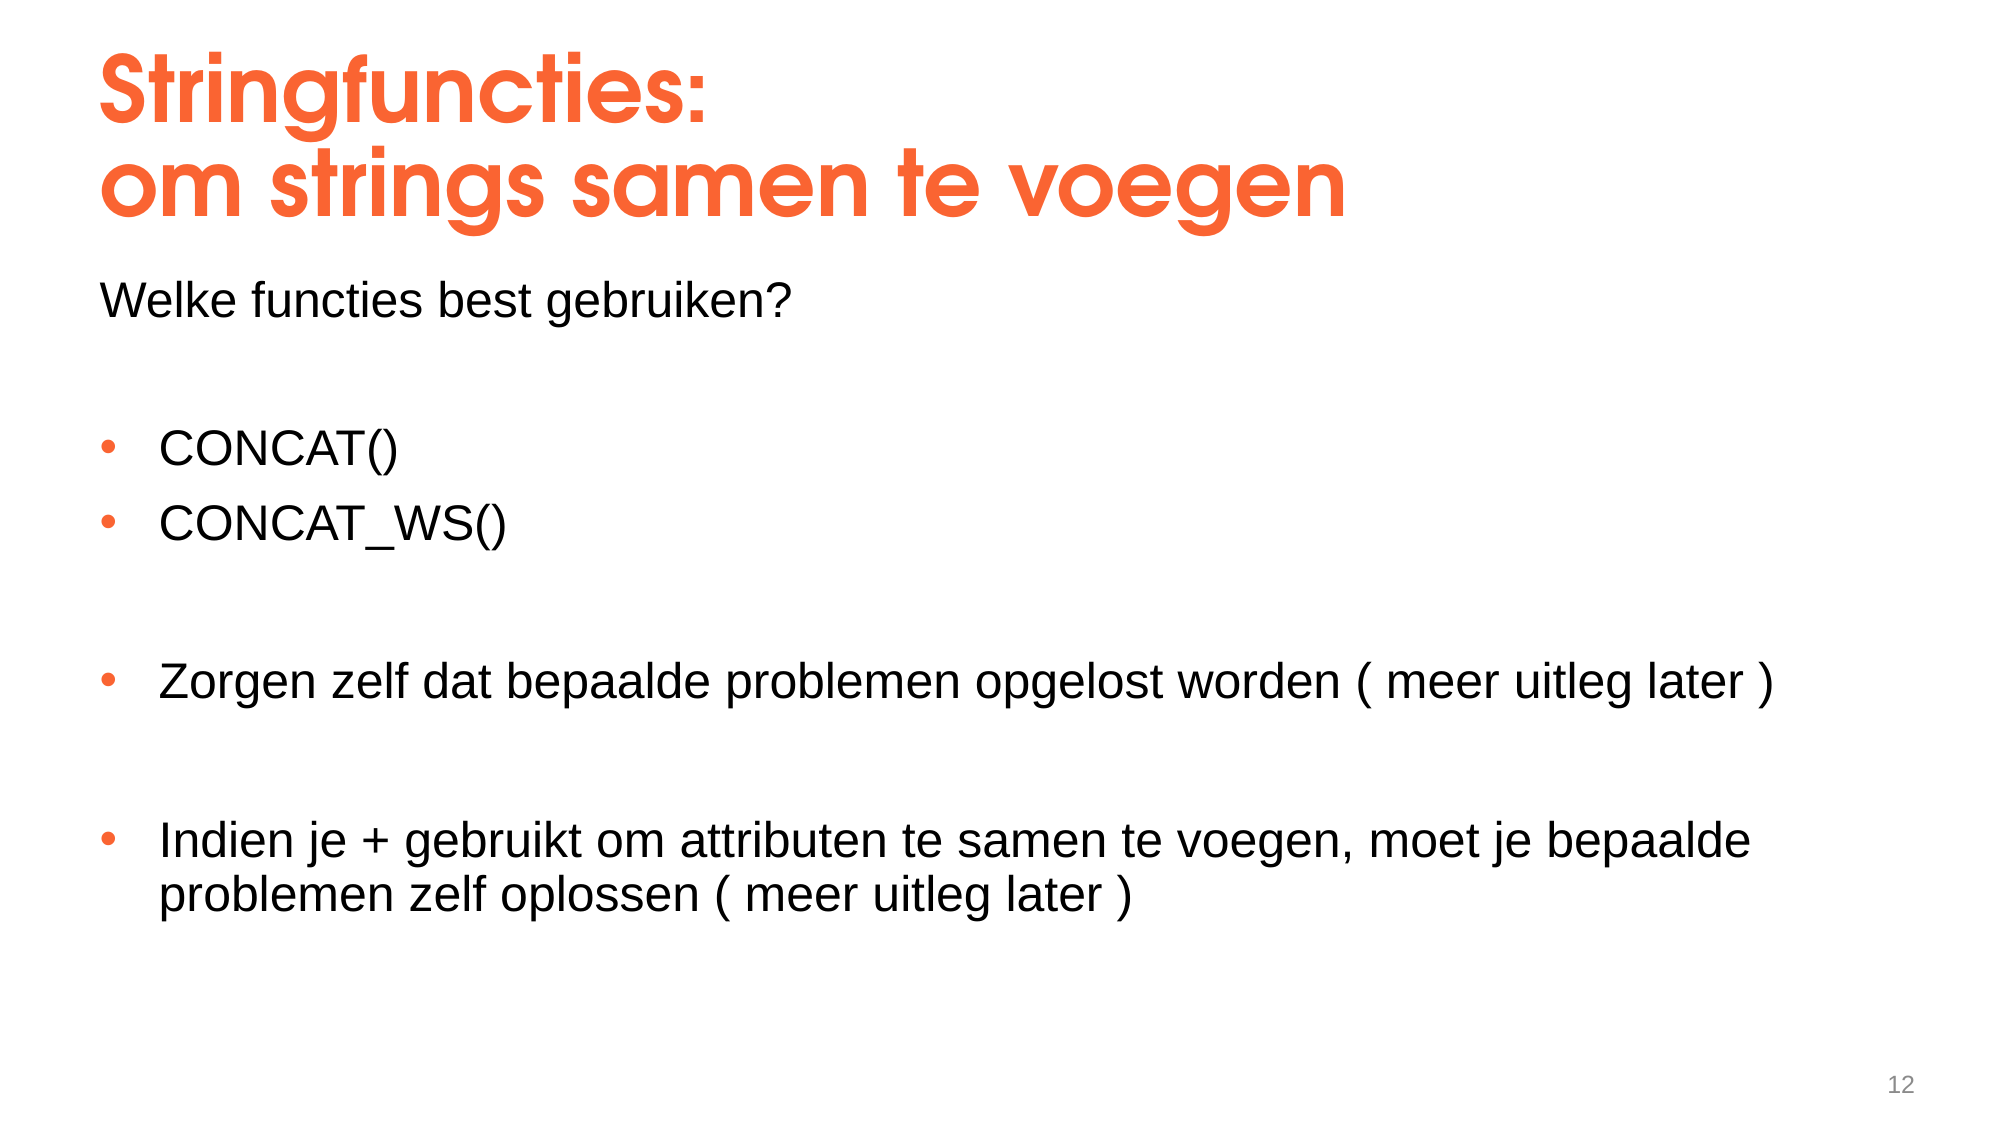

# Stringfuncties: om strings samen te voegen
Welke functies best gebruiken?

CONCAT()
CONCAT_WS()

Zorgen zelf dat bepaalde problemen opgelost worden ( meer uitleg later )

Indien je + gebruikt om attributen te samen te voegen, moet je bepaalde problemen zelf oplossen ( meer uitleg later )

12